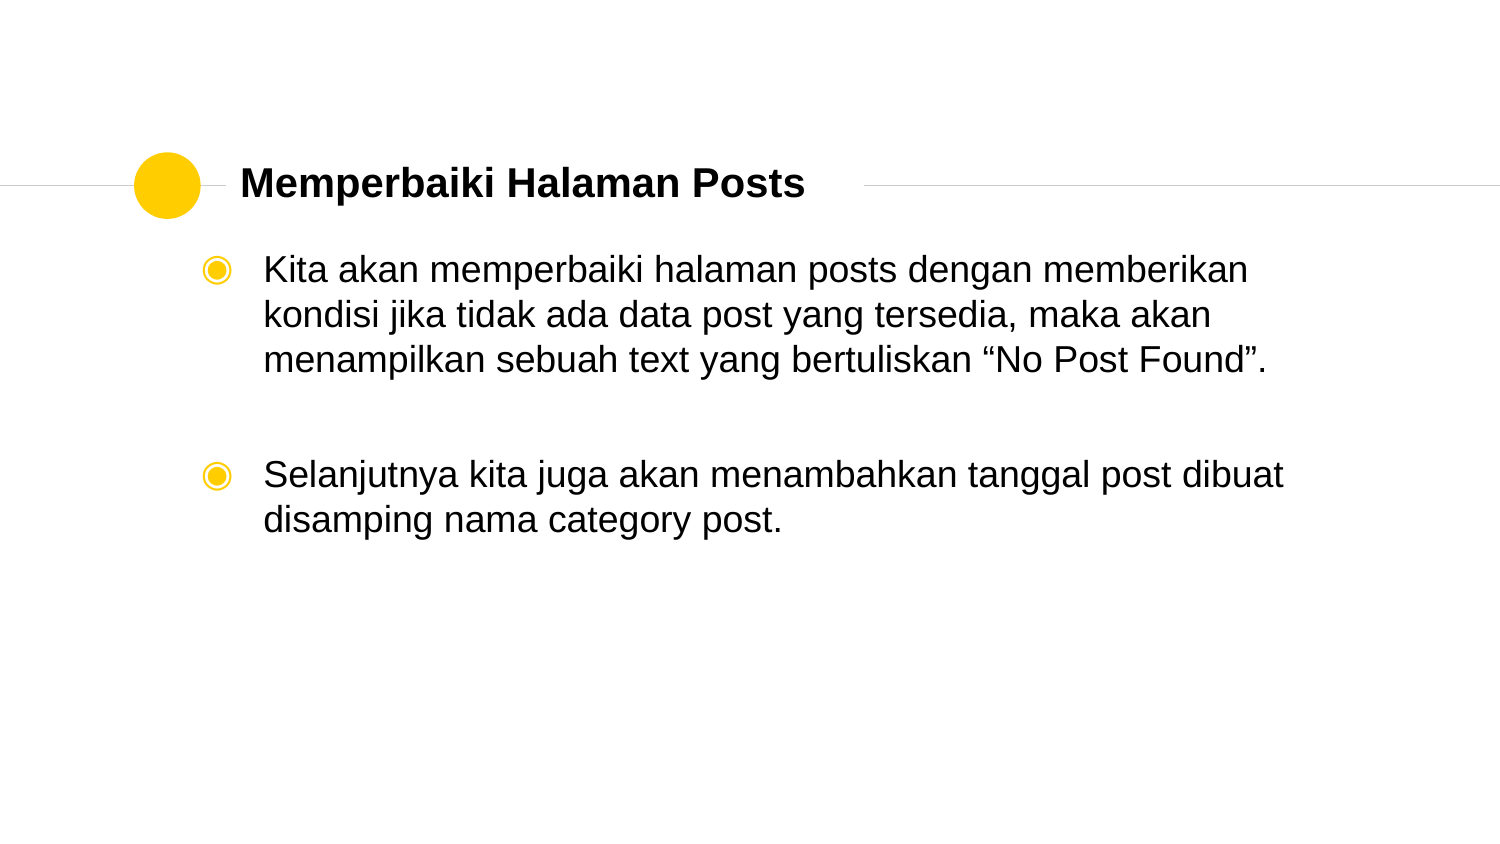

# Memperbaiki Halaman Posts
Kita akan memperbaiki halaman posts dengan memberikan kondisi jika tidak ada data post yang tersedia, maka akan menampilkan sebuah text yang bertuliskan “No Post Found”.

Selanjutnya kita juga akan menambahkan tanggal post dibuat disamping nama category post.